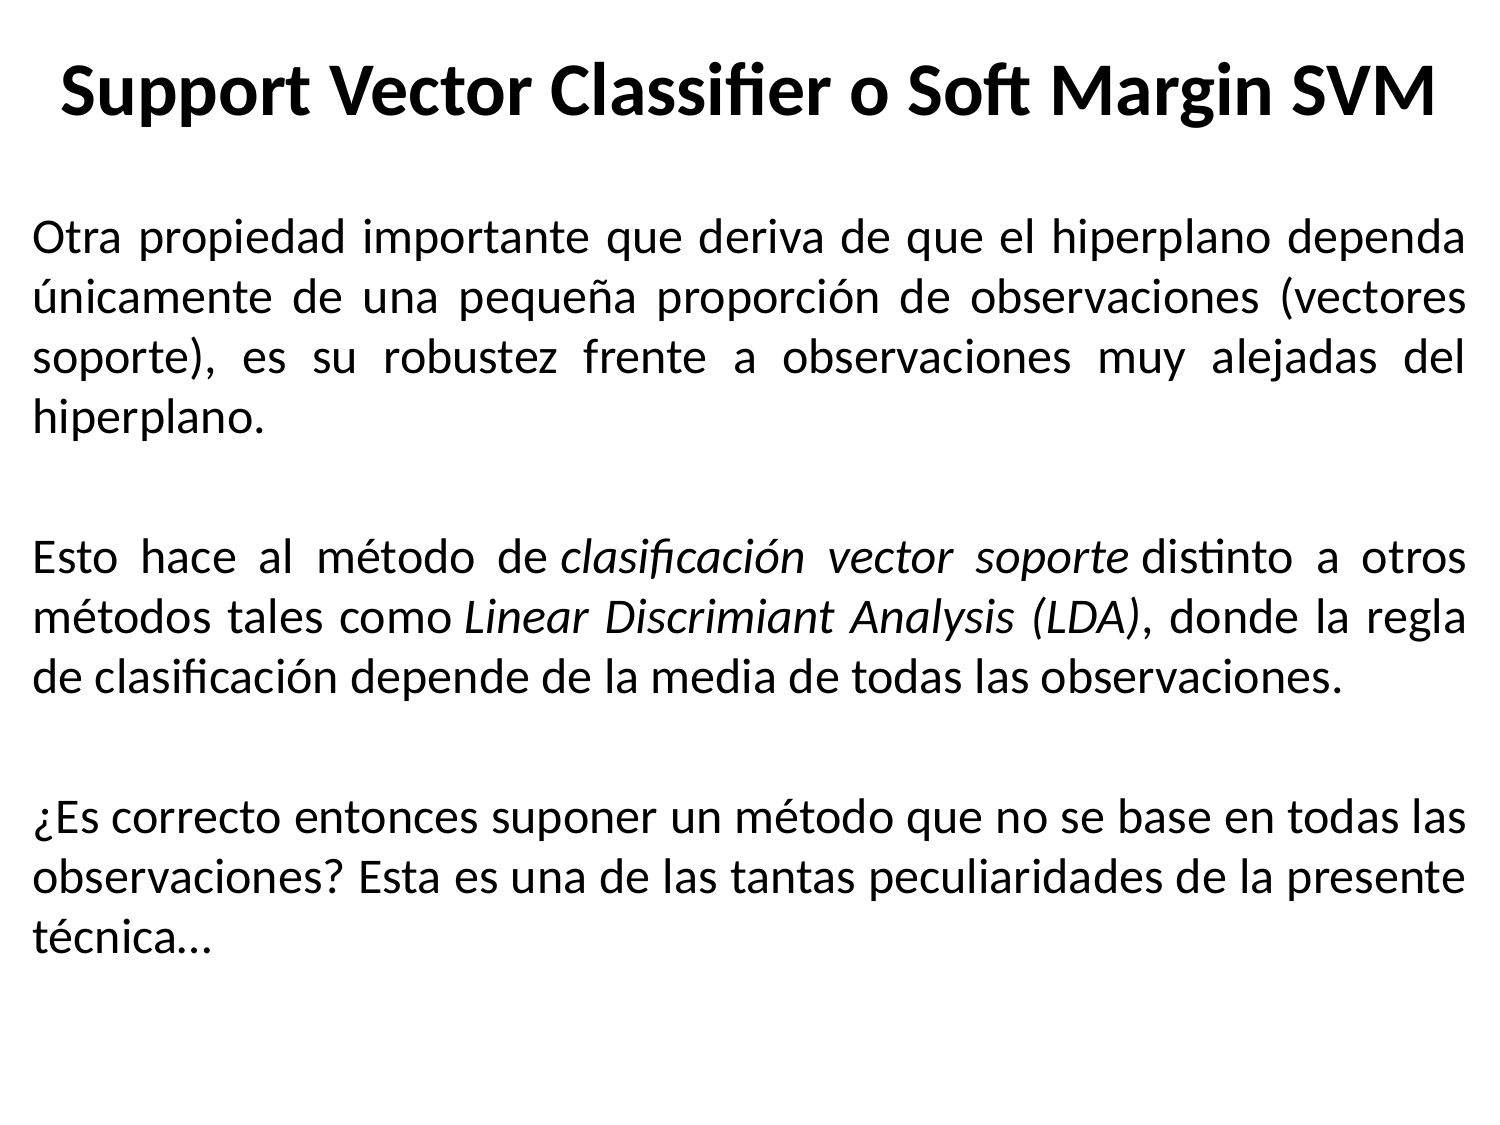

# Support Vector Classifier o Soft Margin SVM
Otra propiedad importante que deriva de que el hiperplano dependa únicamente de una pequeña proporción de observaciones (vectores soporte), es su robustez frente a observaciones muy alejadas del hiperplano.

Esto hace al método de clasificación vector soporte distinto a otros métodos tales como Linear Discrimiant Analysis (LDA), donde la regla de clasificación depende de la media de todas las observaciones.

¿Es correcto entonces suponer un método que no se base en todas las observaciones? Esta es una de las tantas peculiaridades de la presente técnica…